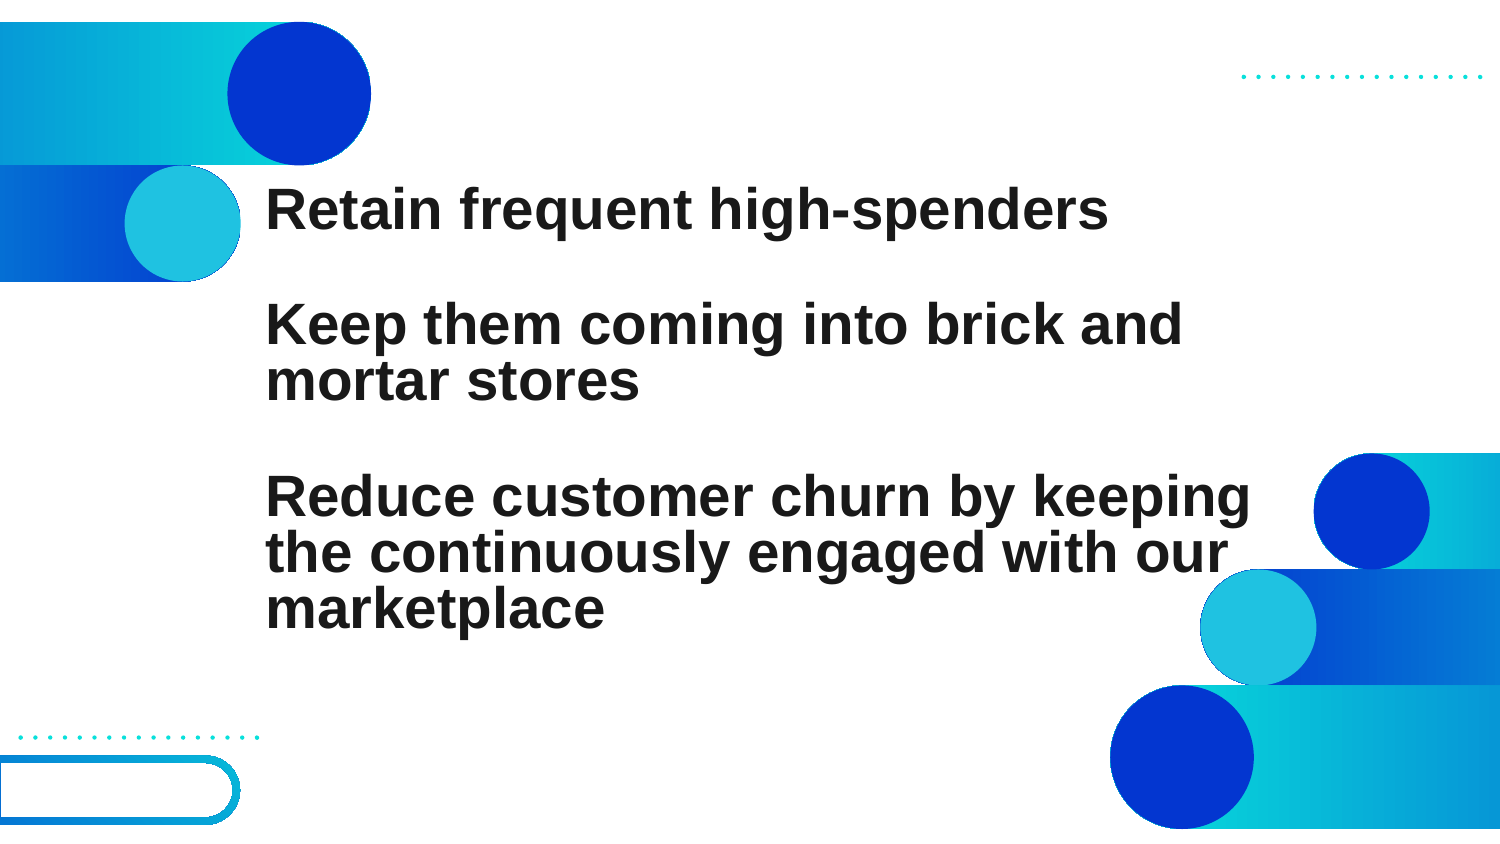

# Retain frequent high-spenders

Keep them coming into brick and mortar stores

Reduce customer churn by keeping the continuously engaged with our marketplace